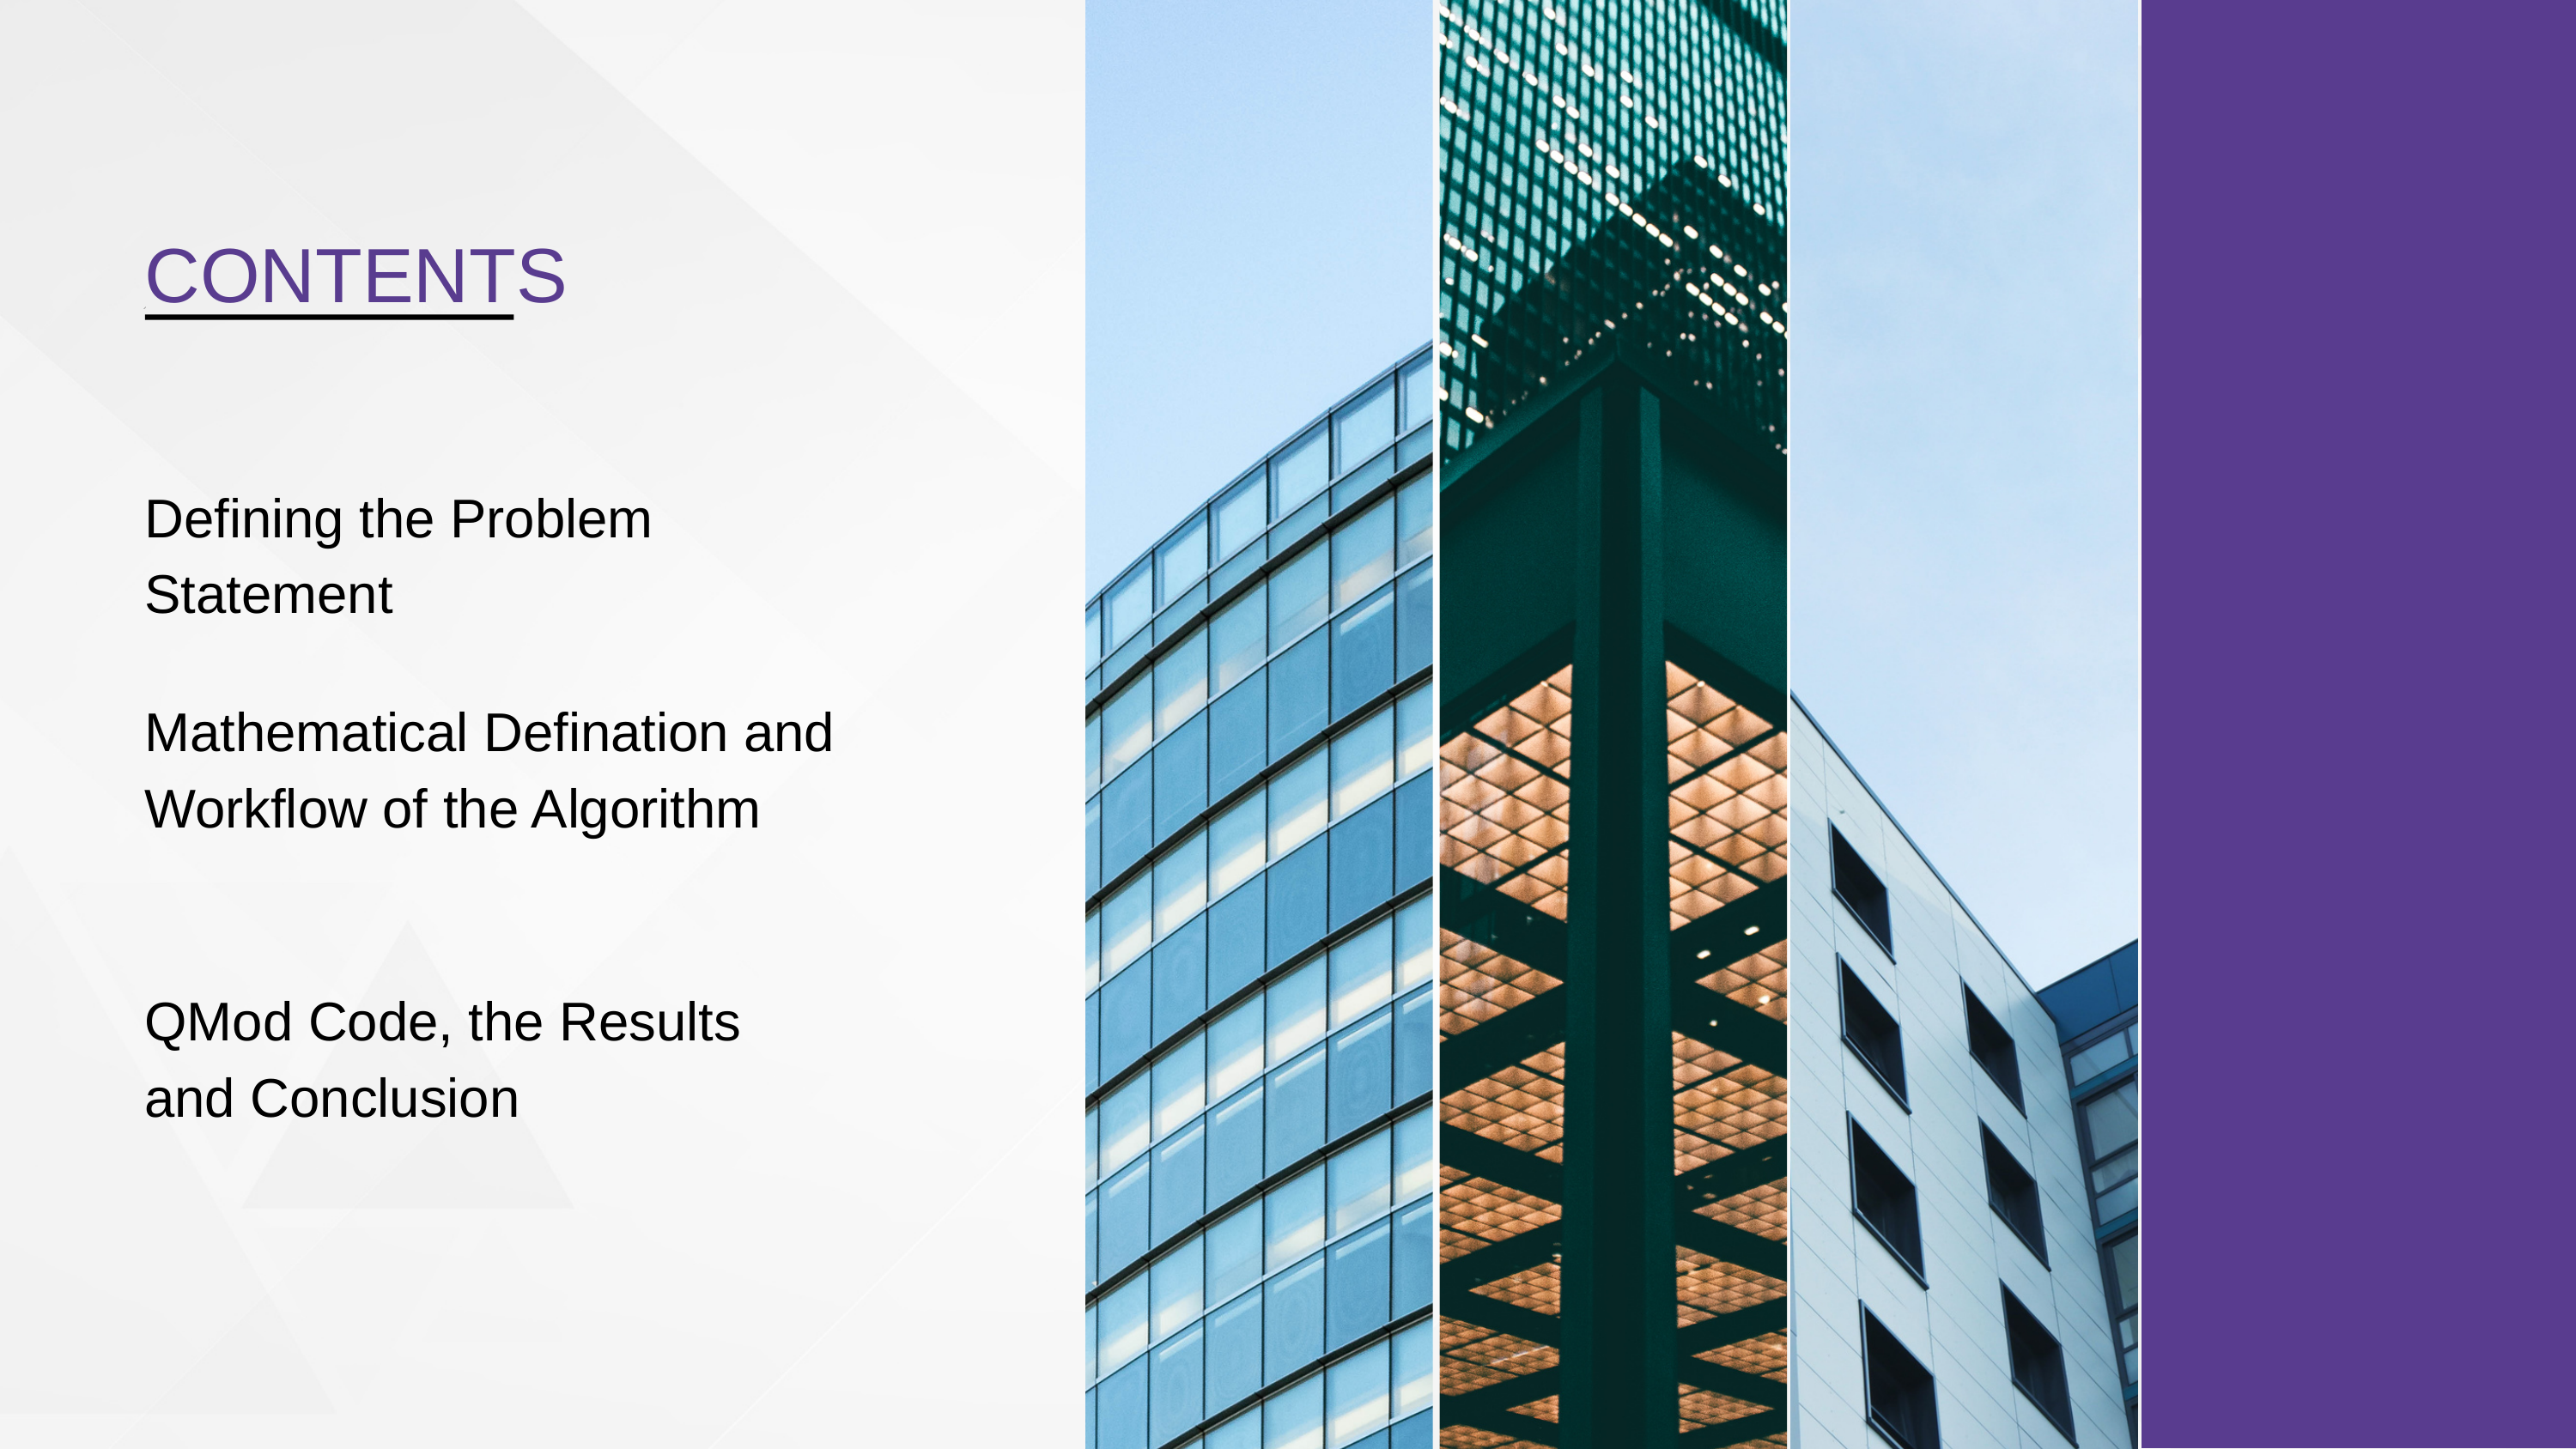

CONTENTS

Defining the Problem Statement
Mathematical Defination and Workflow of the Algorithm
QMod Code, the Results and Conclusion